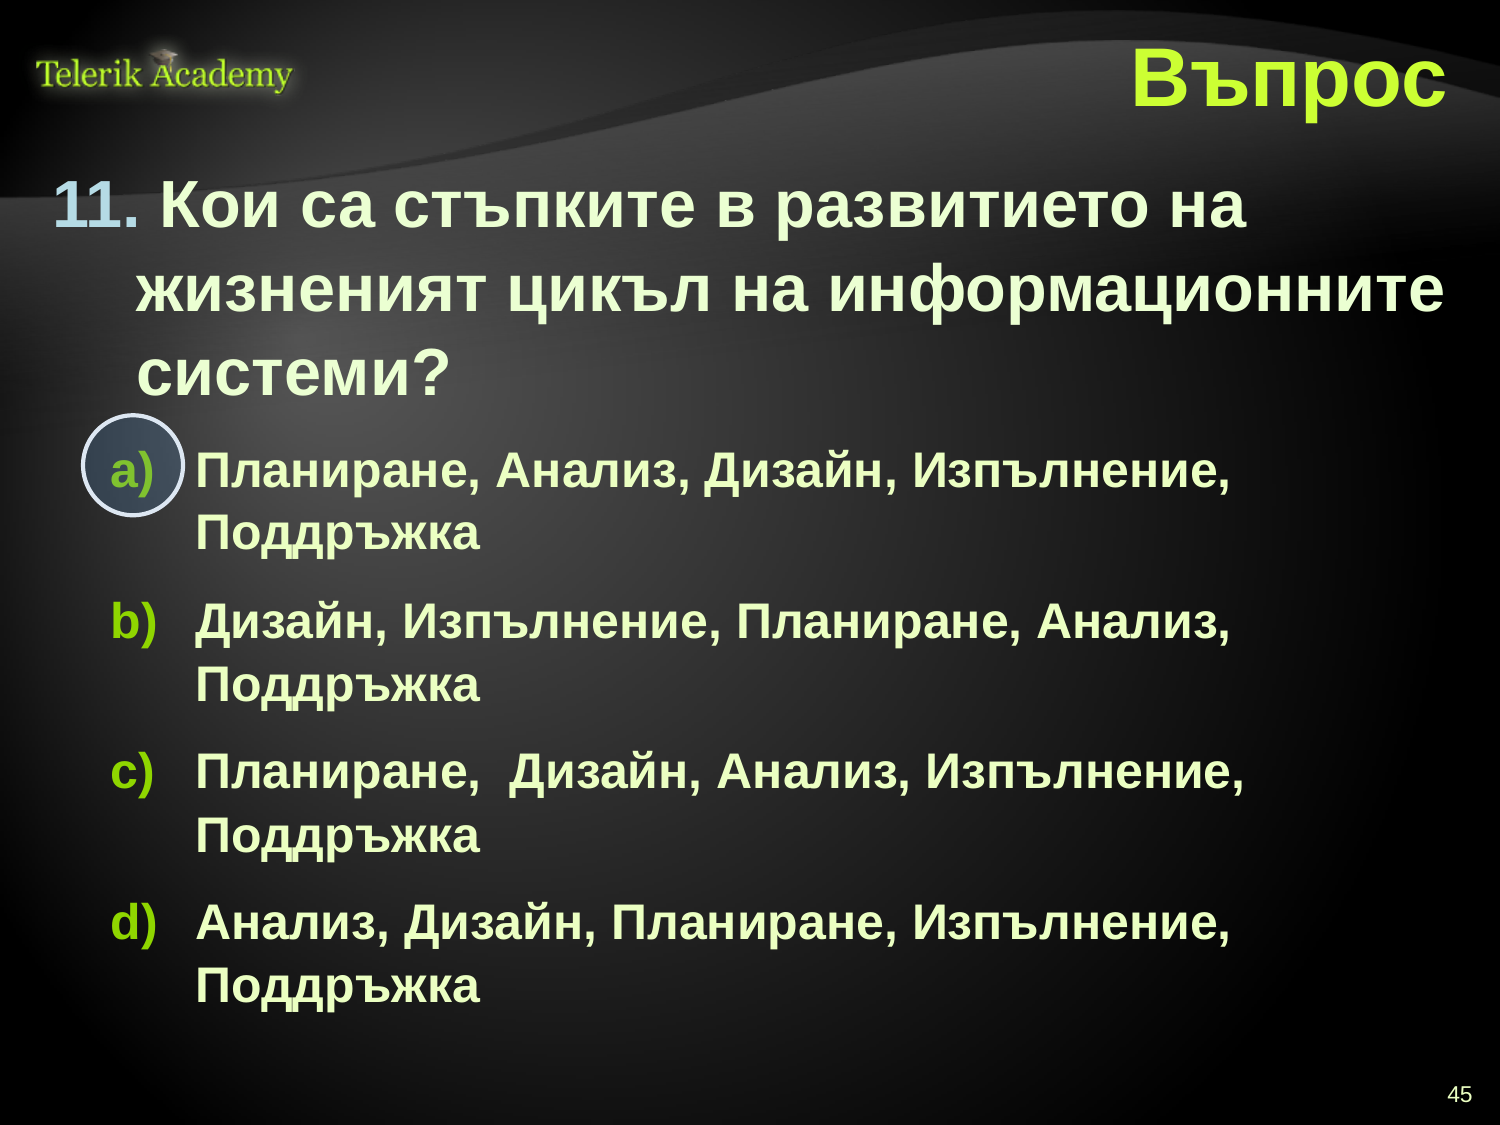

# Въпрос
 Кои са стъпките в развитието на жизненият цикъл на информационните системи?
Планиране, Анализ, Дизайн, Изпълнение, Поддръжка
Дизайн, Изпълнение, Планиране, Анализ, Поддръжка
Планиране,  Дизайн, Анализ, Изпълнение, Поддръжка
Анализ, Дизайн, Планиране, Изпълнение, Поддръжка

45